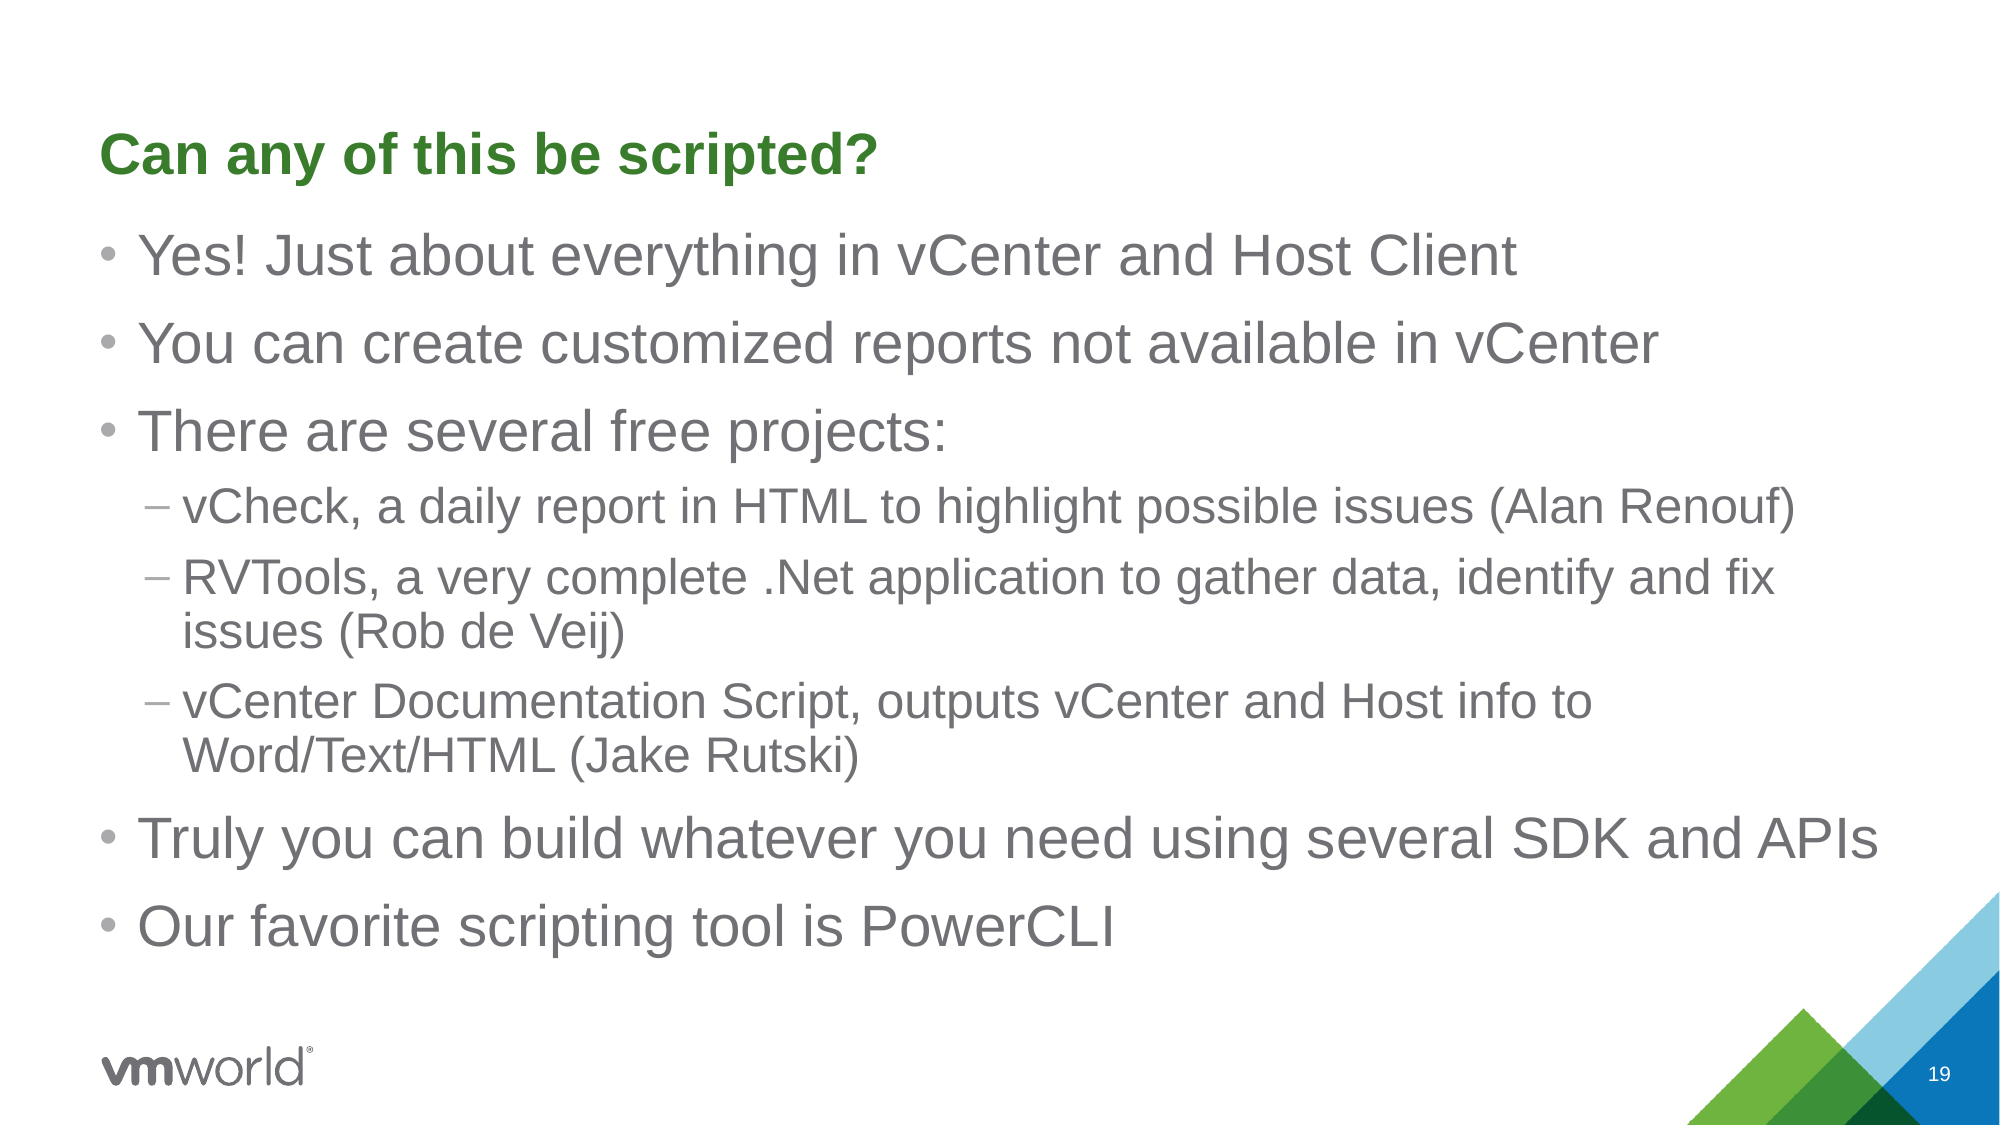

# Can any of this be scripted?
Yes! Just about everything in vCenter and Host Client
You can create customized reports not available in vCenter
There are several free projects:
vCheck, a daily report in HTML to highlight possible issues (Alan Renouf)
RVTools, a very complete .Net application to gather data, identify and fix issues (Rob de Veij)
vCenter Documentation Script, outputs vCenter and Host info to Word/Text/HTML (Jake Rutski)
Truly you can build whatever you need using several SDK and APIs
Our favorite scripting tool is PowerCLI
19